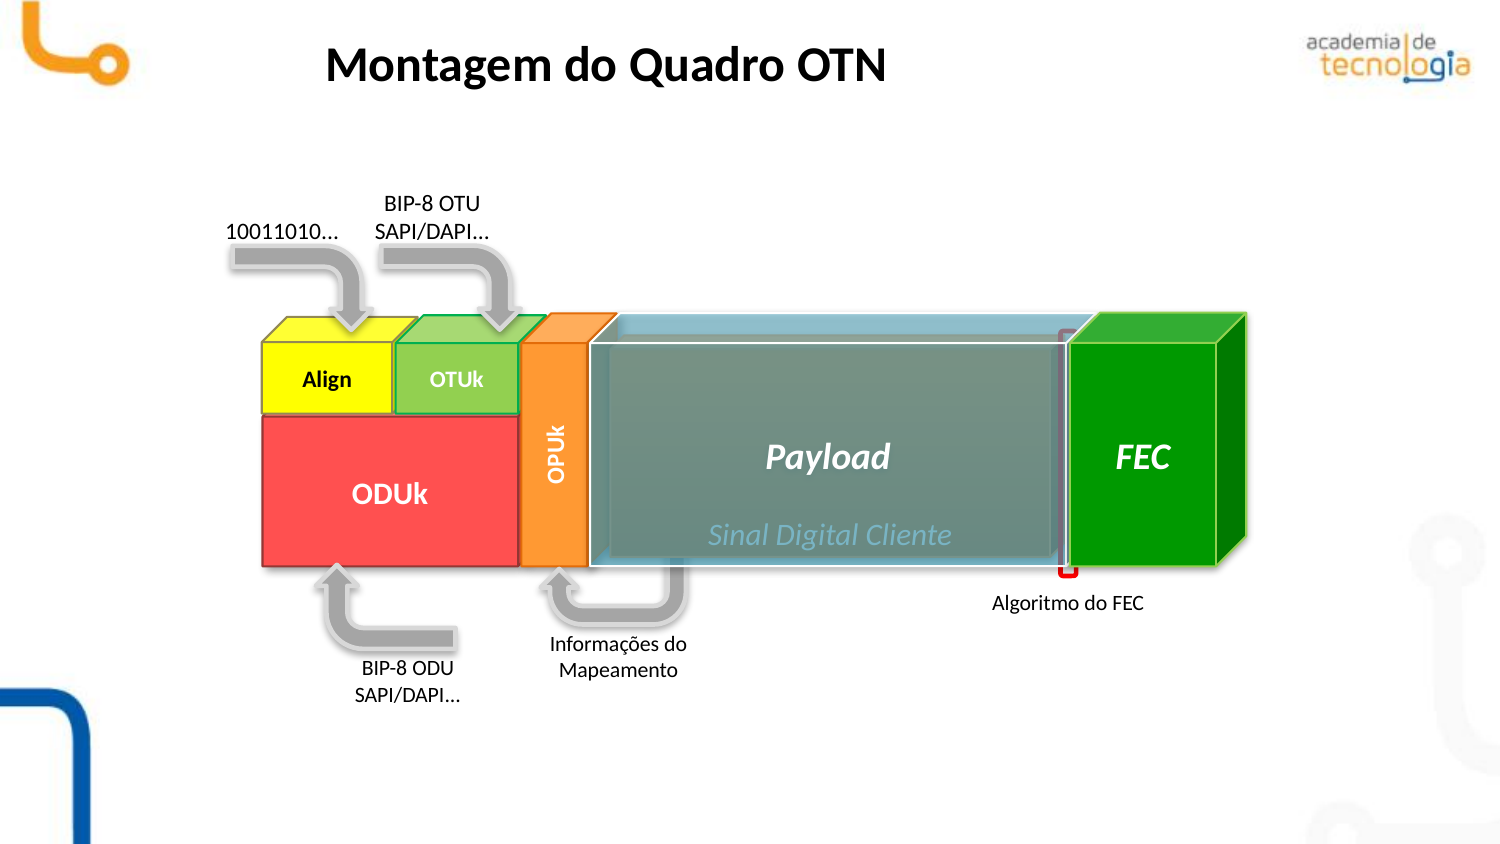

# Montagem do Quadro OTN
BIP-8 OTU
SAPI/DAPI...
10011010...

FEC
Payload

OTUk
Align

Sinal Digital Cliente
ODUk
OPUk

Algoritmo do FEC
Informações do Mapeamento
BIP-8 ODU
SAPI/DAPI...